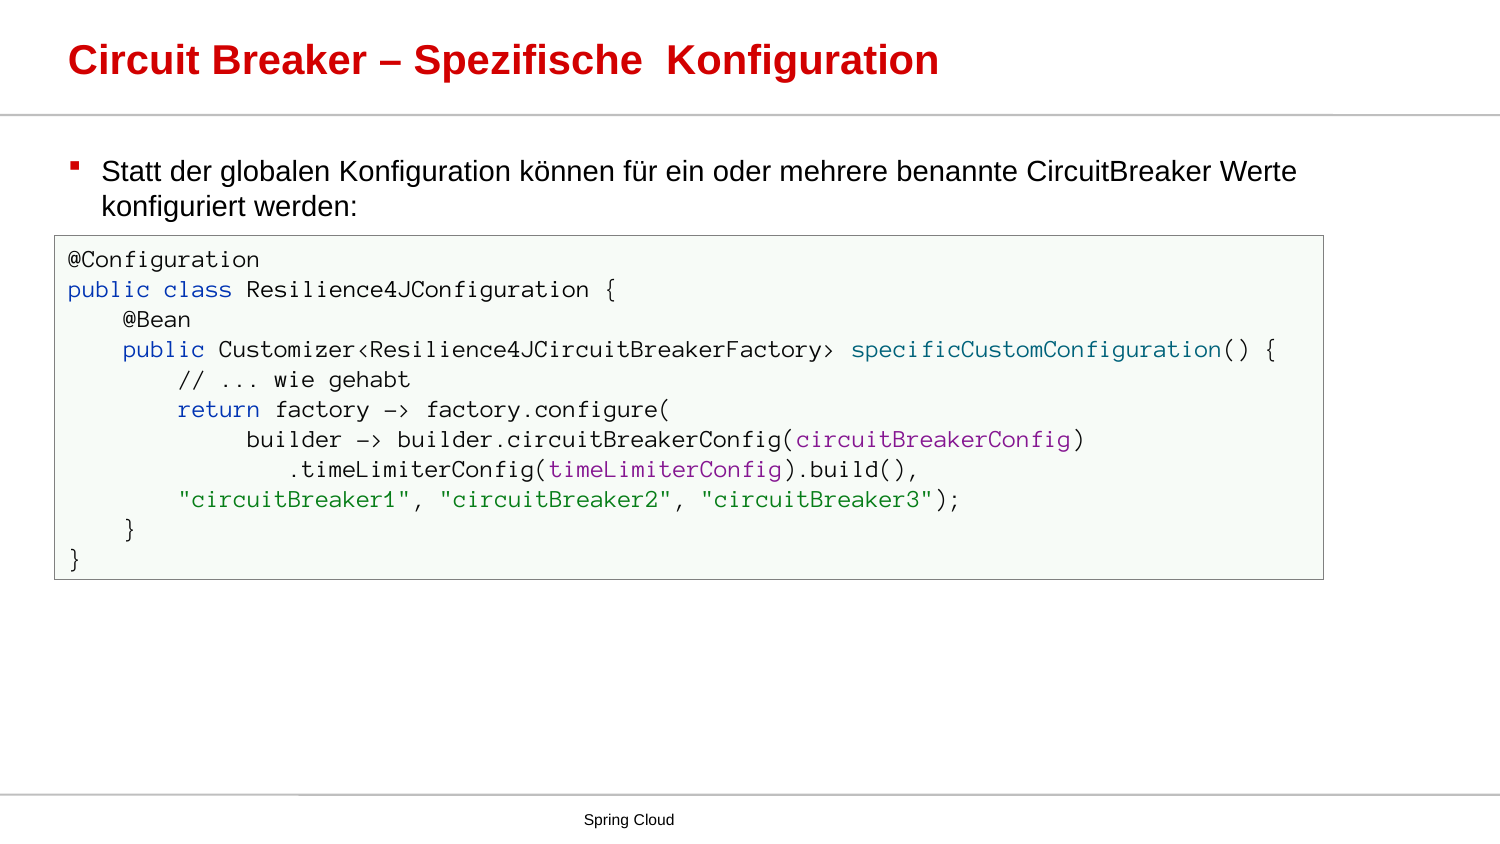

# Circuit Breaker – Spezifische  Konfiguration
Statt der globalen Konfiguration können für ein oder mehrere benannte CircuitBreaker Werte konfiguriert werden:
@Configuration
public class Resilience4JConfiguration {
    @Bean
    public Customizer<Resilience4JCircuitBreakerFactory> specificCustomConfiguration() {
        // ... wie gehabt
        return factory -> factory.configure(
             builder -> builder.circuitBreakerConfig(circuitBreakerConfig)
                .timeLimiterConfig(timeLimiterConfig).build(),
        "circuitBreaker1", "circuitBreaker2", "circuitBreaker3");
    }
}
Spring Cloud